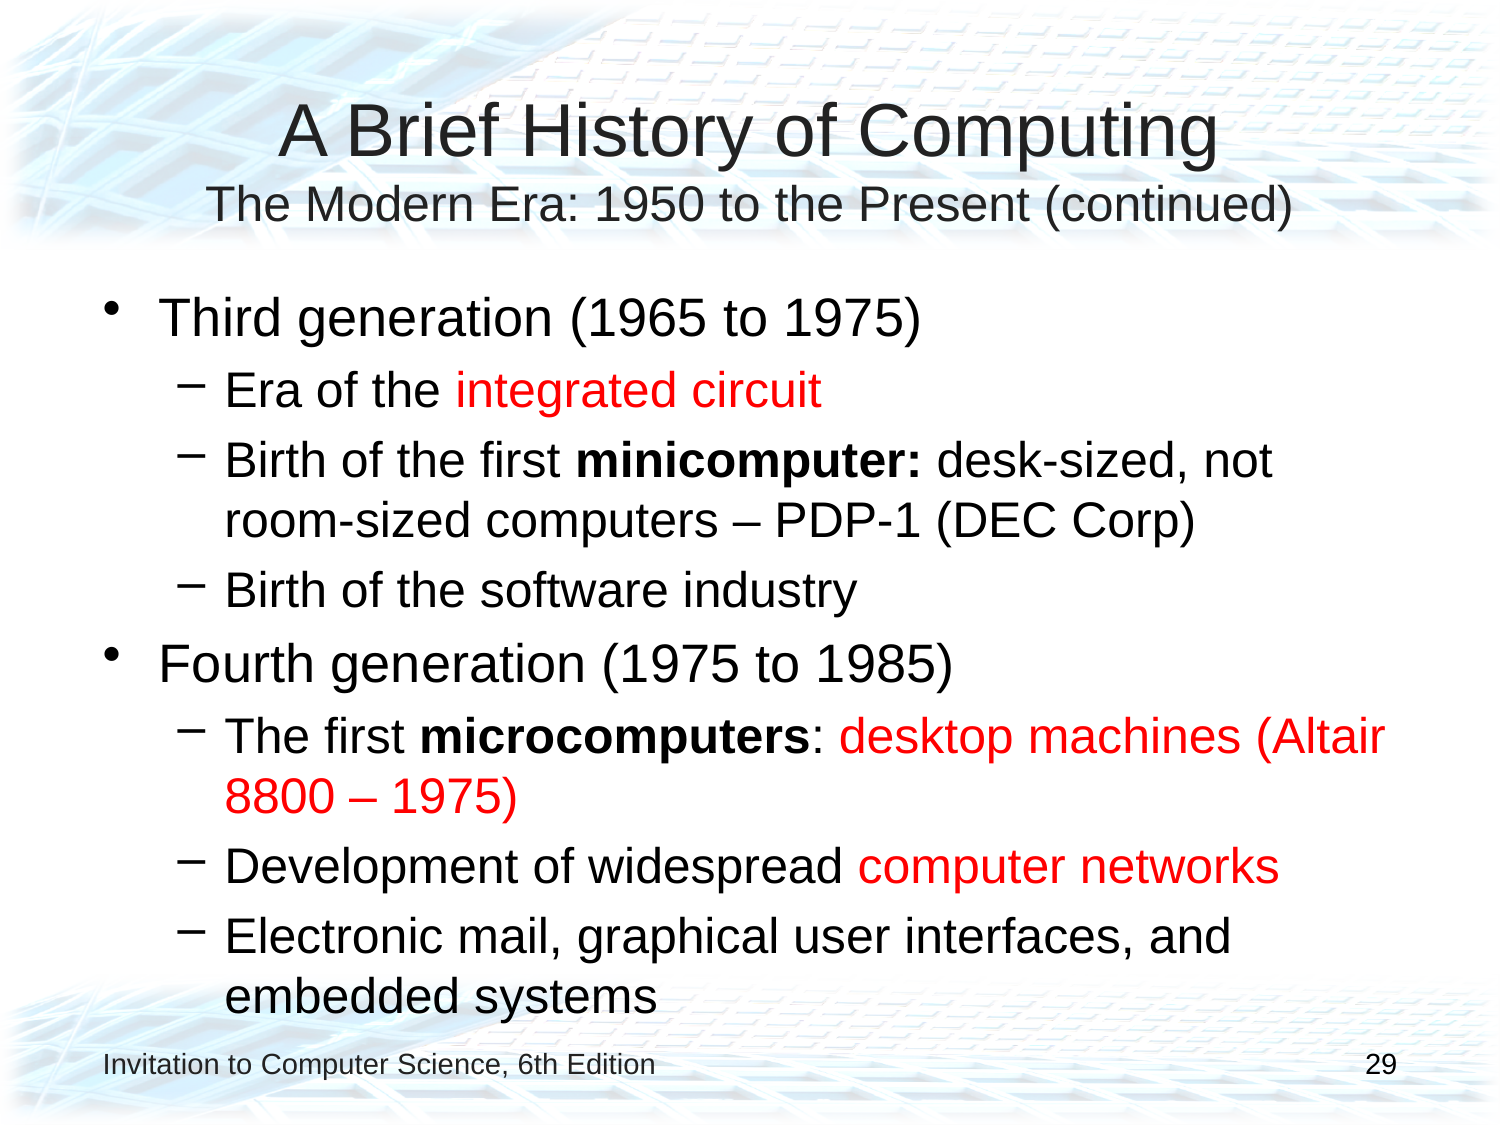

# A Brief History of Computing The Modern Era: 1950 to the Present (continued)
Third generation (1965 to 1975)
Era of the integrated circuit
Birth of the first minicomputer: desk-sized, not room-sized computers – PDP-1 (DEC Corp)
Birth of the software industry
Fourth generation (1975 to 1985)
The first microcomputers: desktop machines (Altair 8800 – 1975)
Development of widespread computer networks
Electronic mail, graphical user interfaces, and embedded systems
Invitation to Computer Science, 6th Edition
29